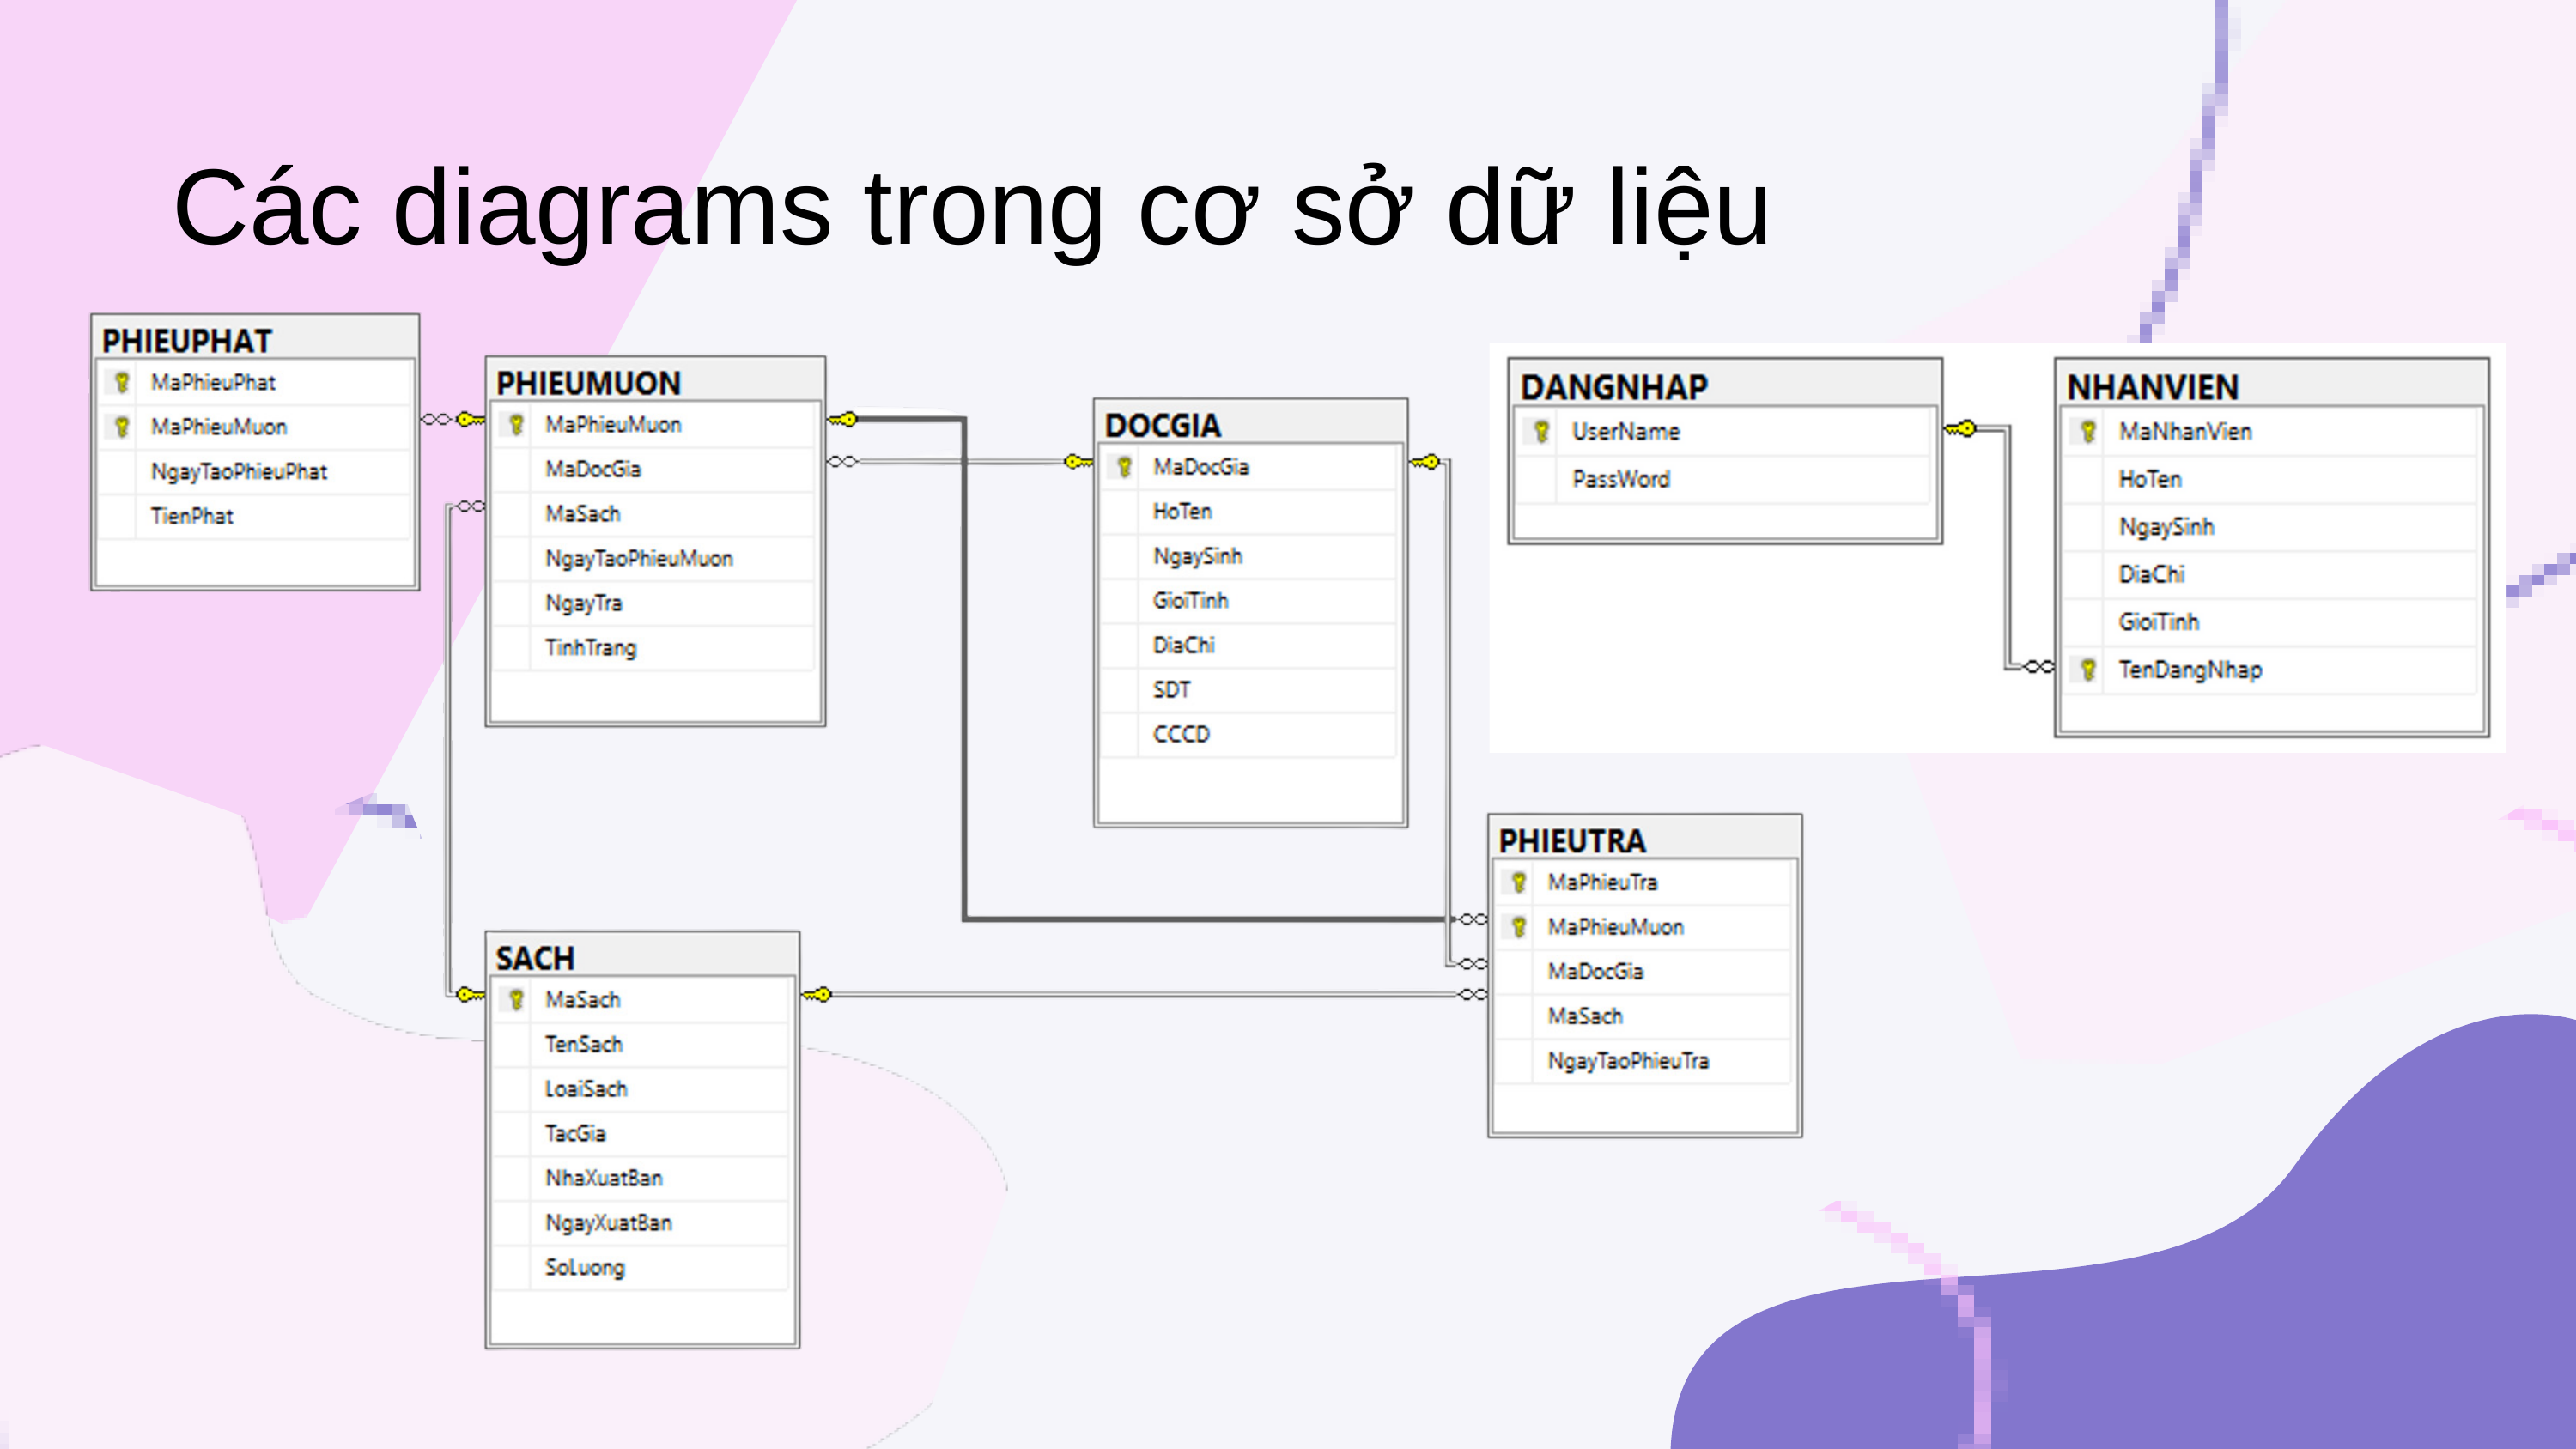

Các diagrams trong cơ sở dữ liệu